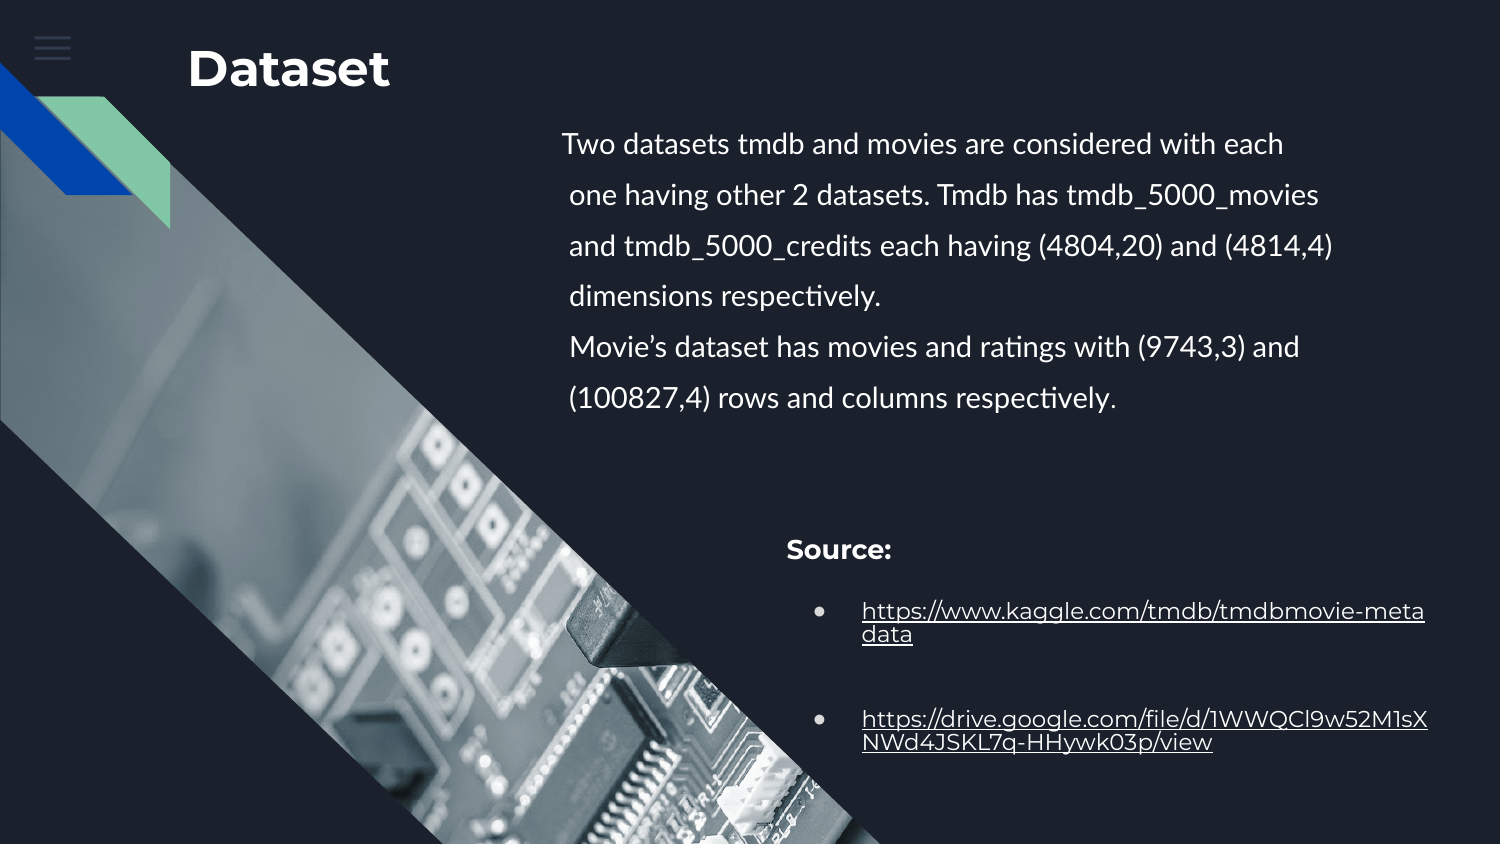

# Dataset

Two datasets tmdb and movies are considered with each
 one having other 2 datasets. Tmdb has tmdb_5000_movies
 and tmdb_5000_credits each having (4804,20) and (4814,4)
 dimensions respectively.
 Movie’s dataset has movies and ratings with (9743,3) and
 (100827,4) rows and columns respectively.

Source:
https://www.kaggle.com/tmdb/tmdbmovie-metadata

https://drive.google.com/file/d/1WWQCl9w52M1sXNWd4JSKL7q-HHywk03p/view